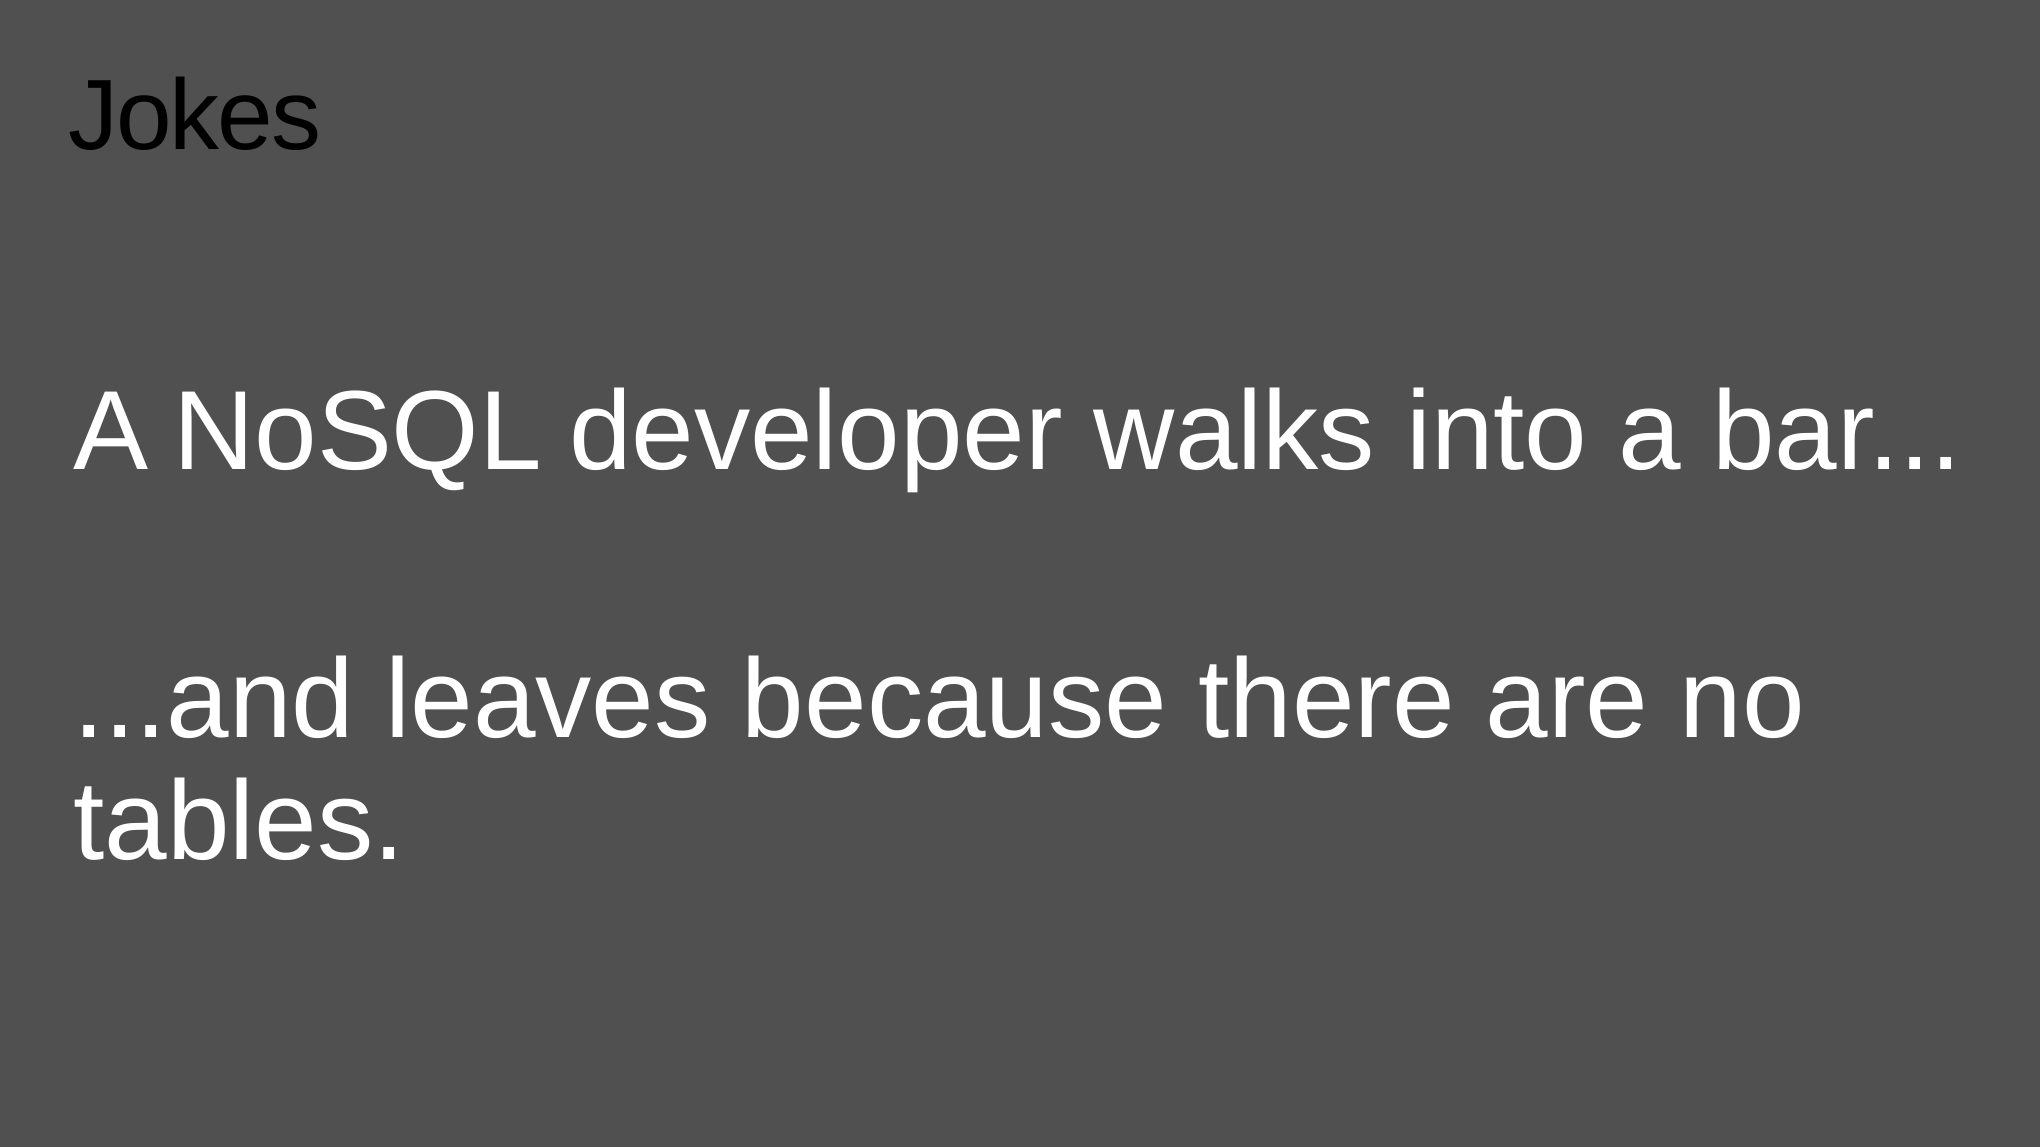

# Jokes
A NoSQL developer walks into a bar...

...and leaves because there are no tables.